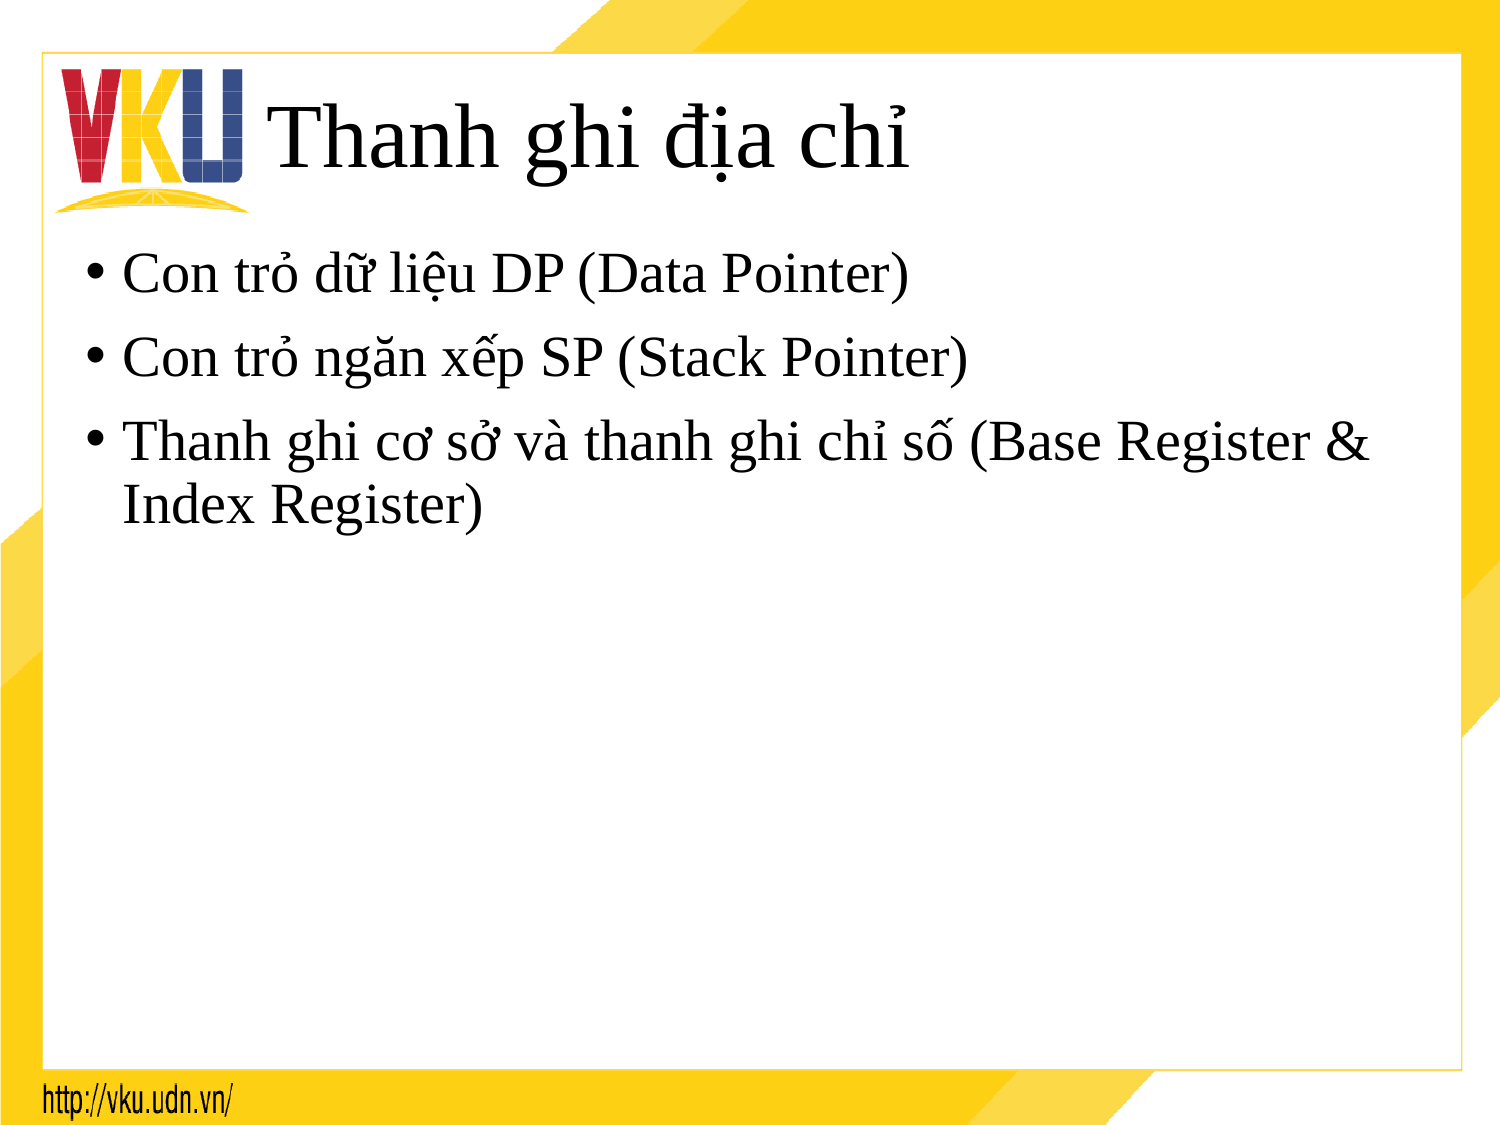

# Thanh ghi địa chỉ
Con trỏ dữ liệu DP (Data Pointer)
Con trỏ ngăn xếp SP (Stack Pointer)
Thanh ghi cơ sở và thanh ghi chỉ số (Base Register & Index Register)